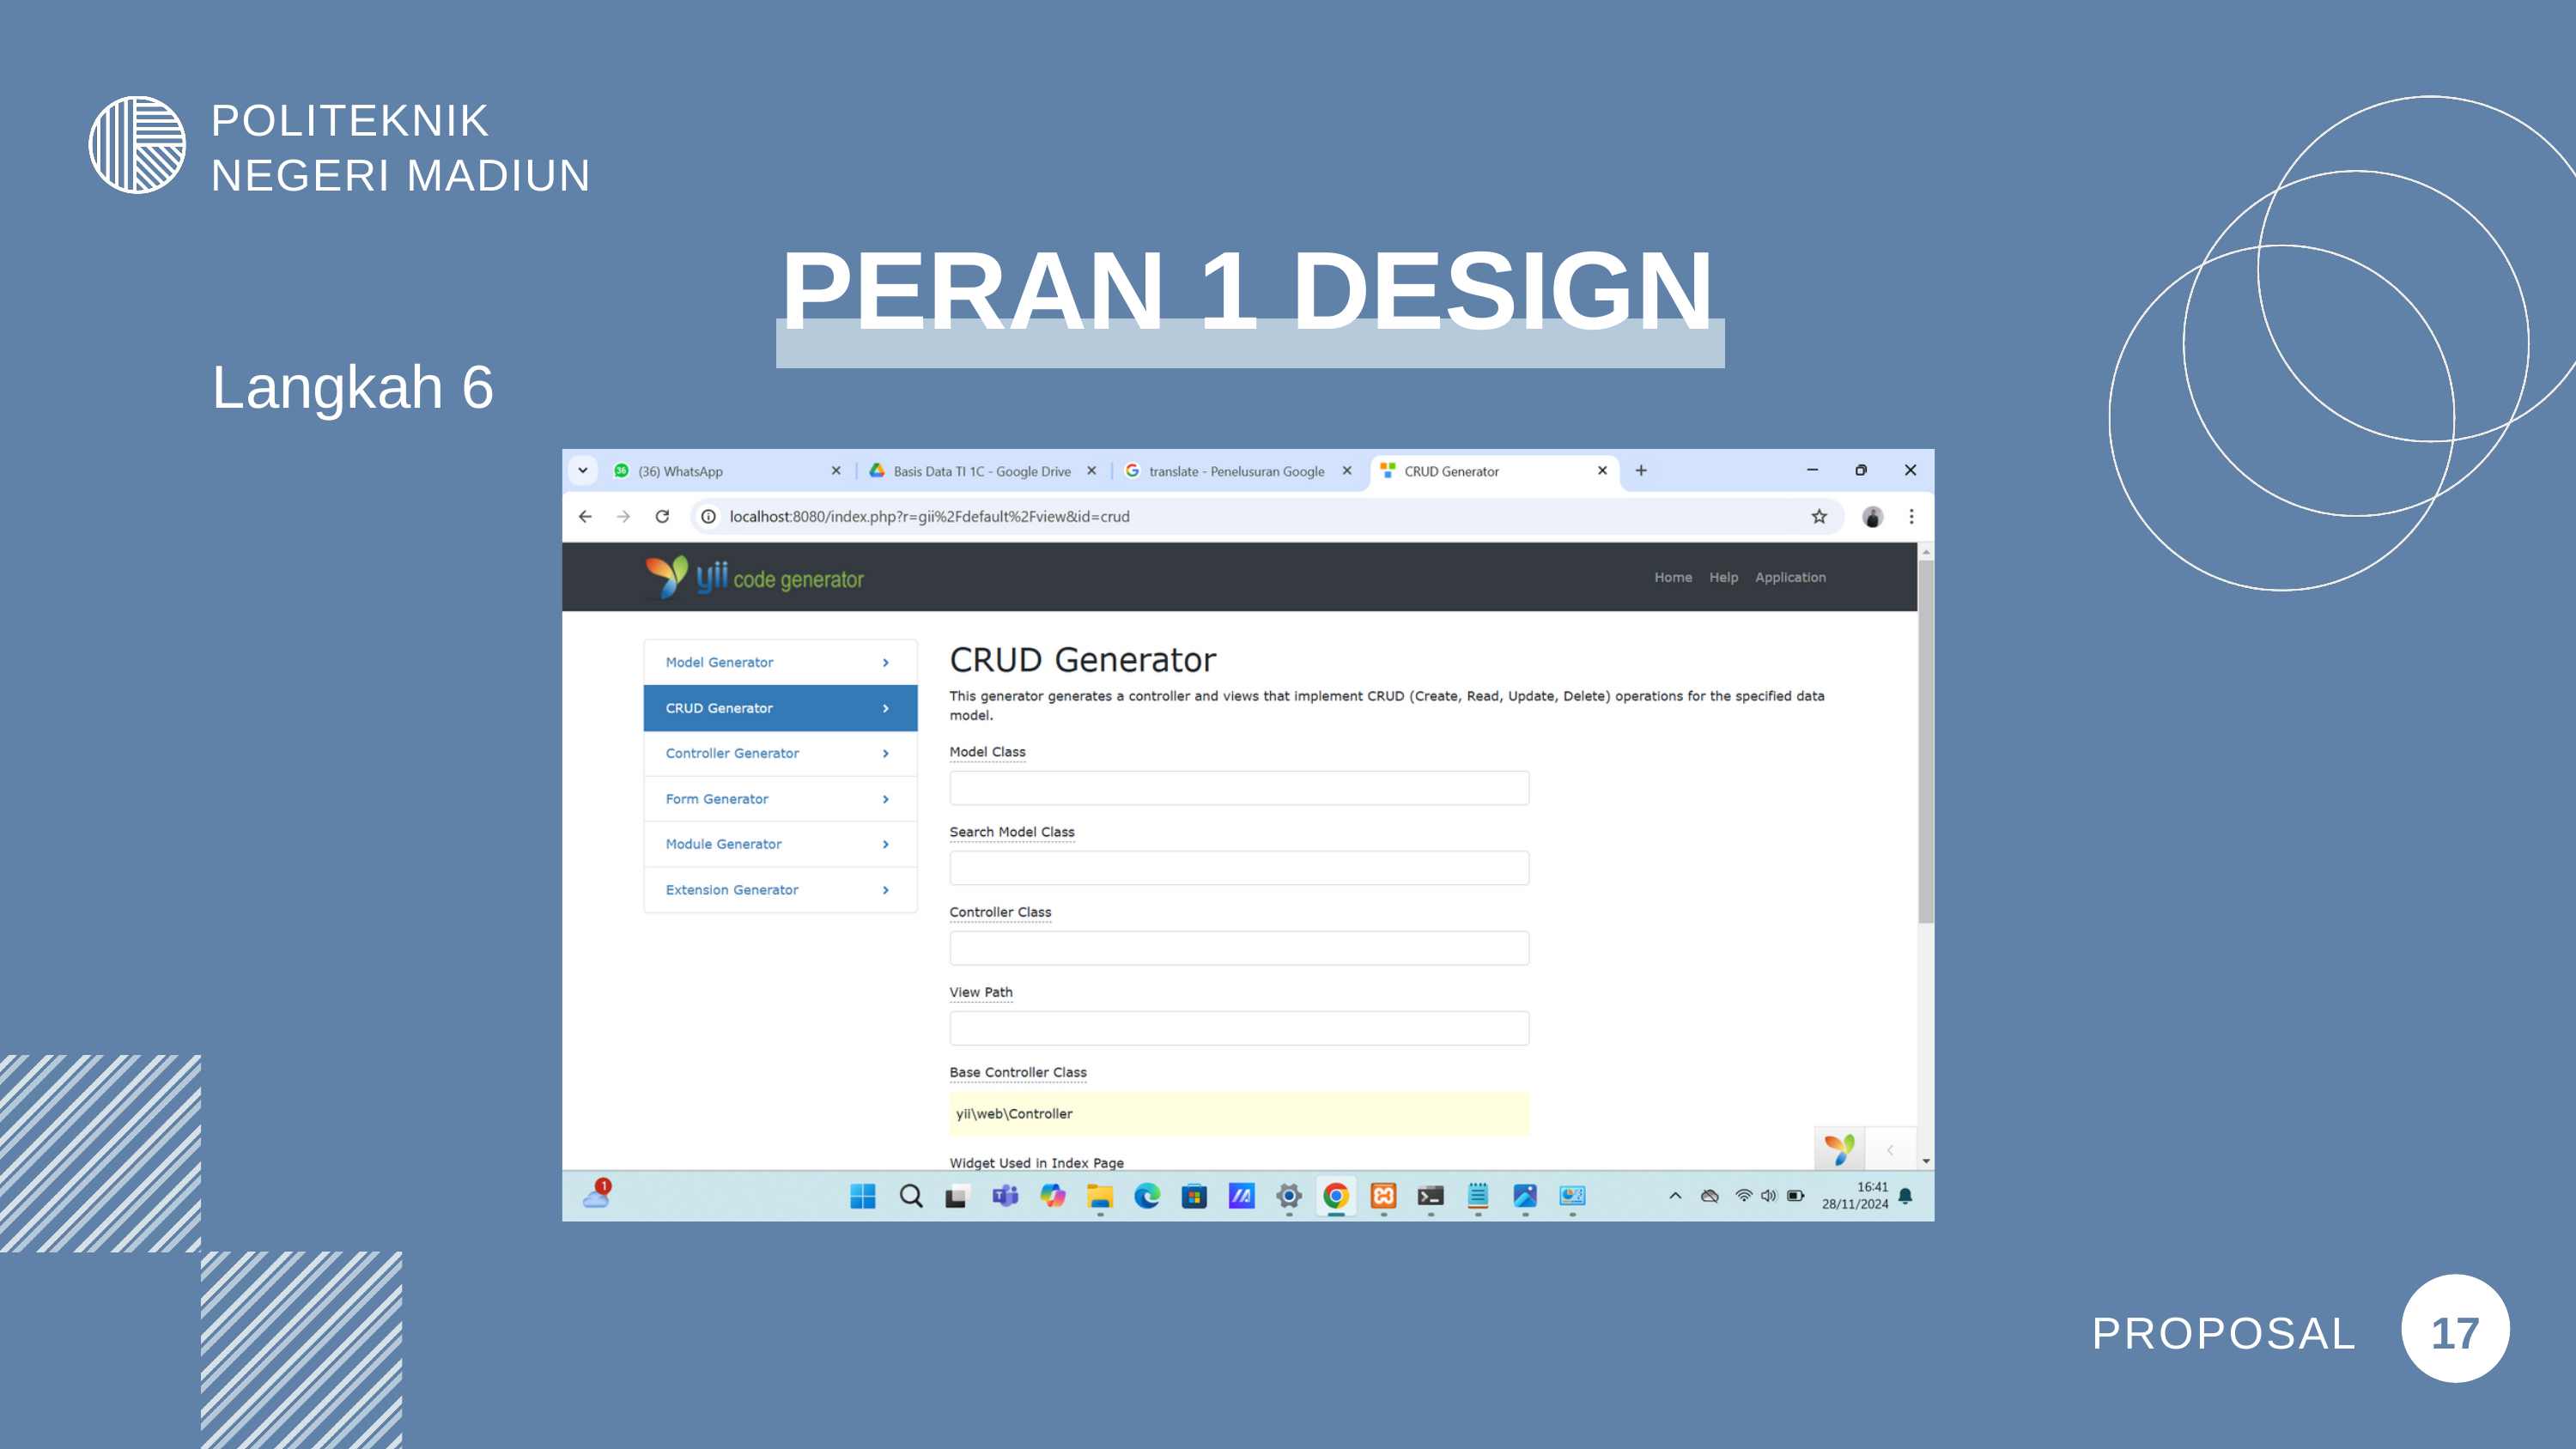

POLITEKNIK NEGERI MADIUN

PERAN 1 DESIGN

Langkah 6

PROPOSAL
17